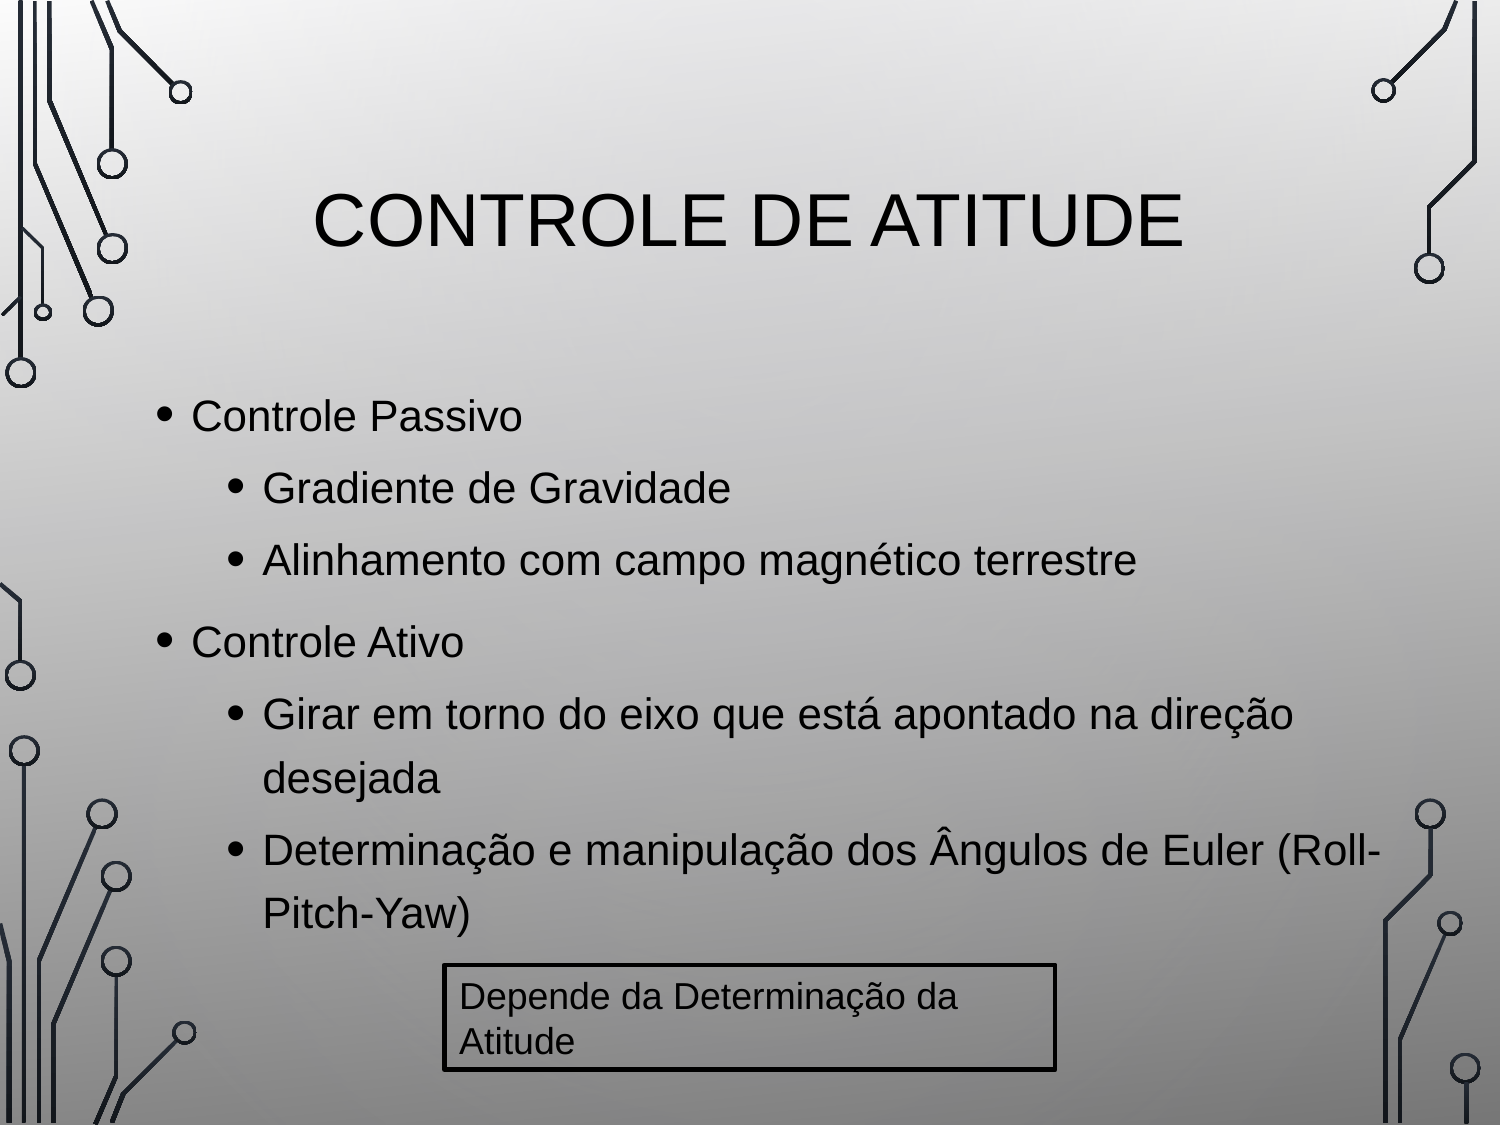

# controle de atitude
Controle Passivo
Gradiente de Gravidade
Alinhamento com campo magnético terrestre
Controle Ativo
Girar em torno do eixo que está apontado na direção desejada
Determinação e manipulação dos Ângulos de Euler (Roll-Pitch-Yaw)

Depende da Determinação da Atitude